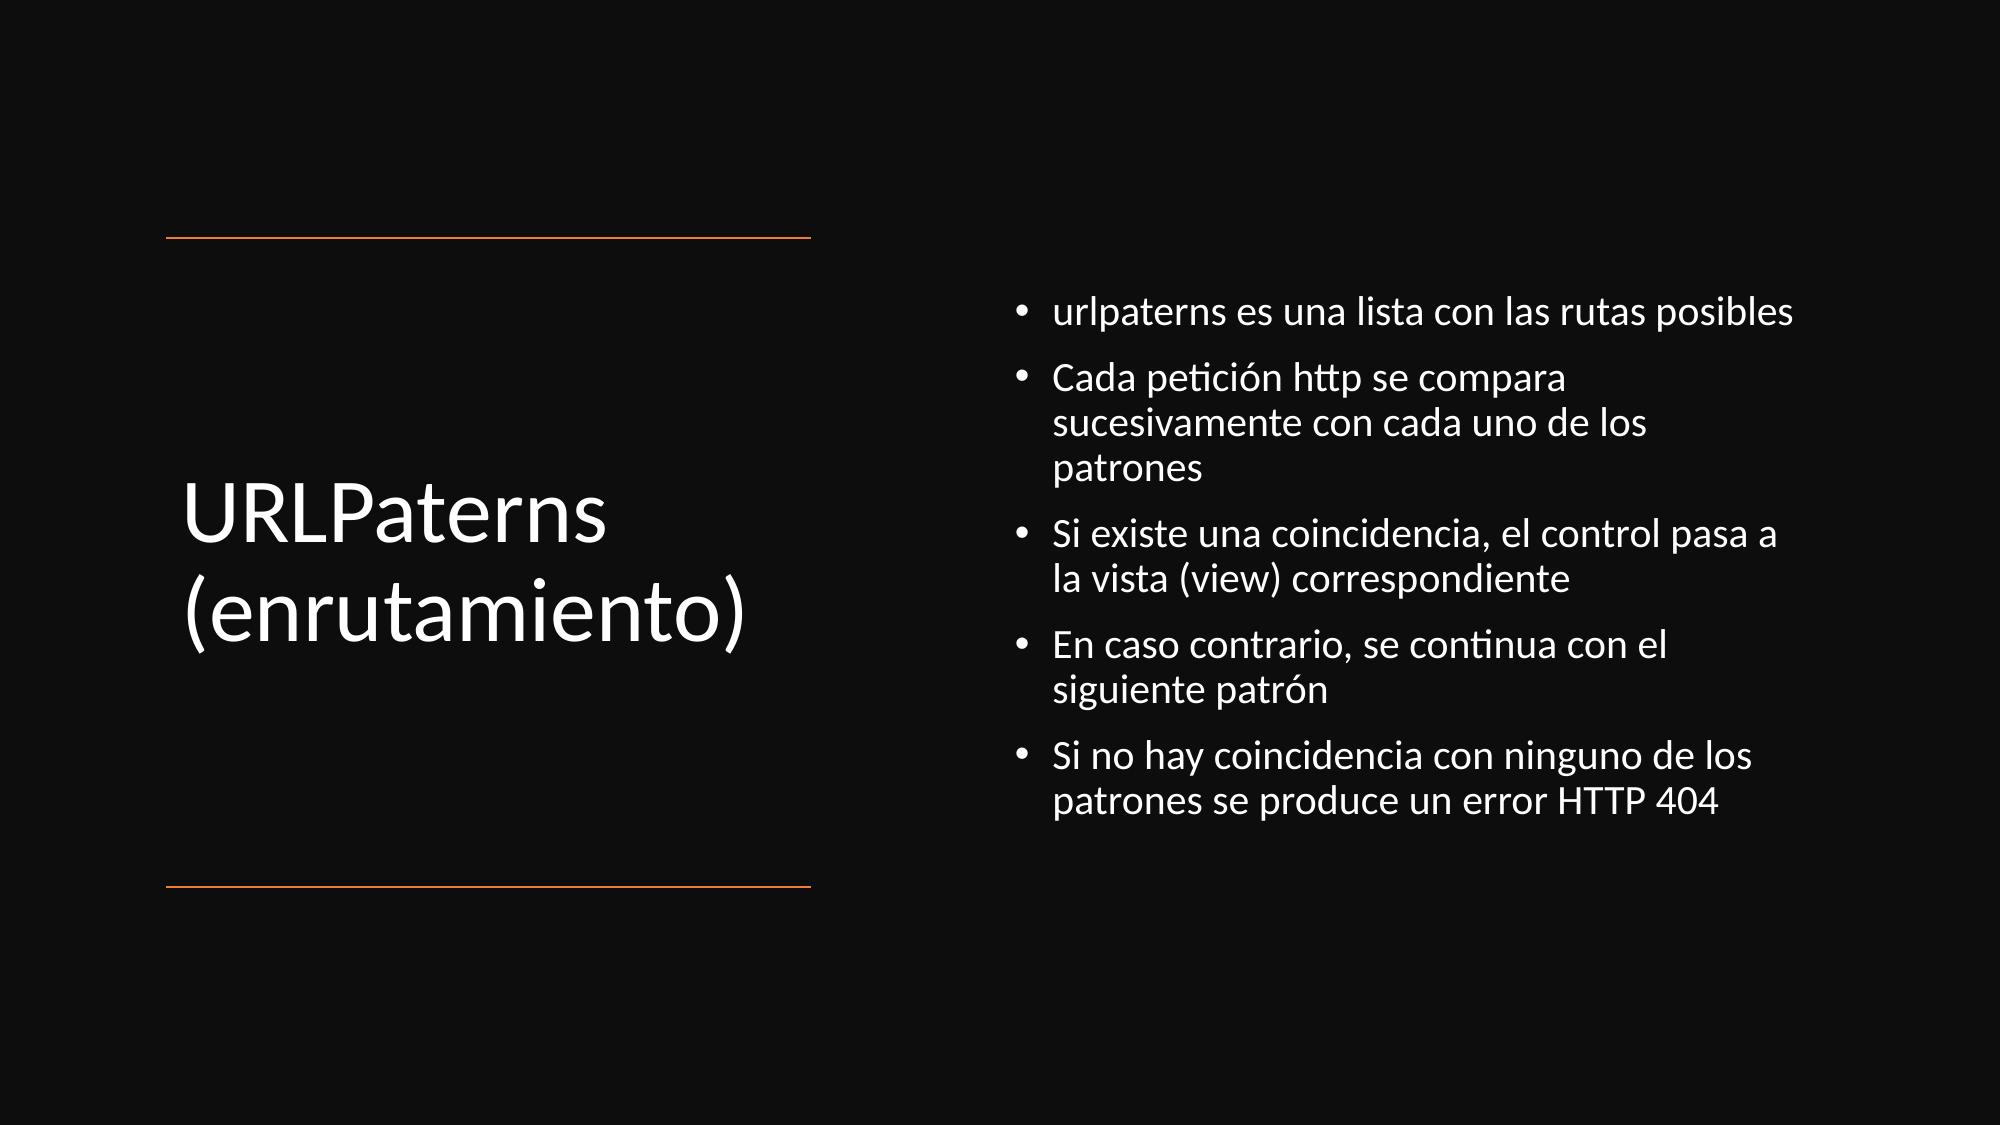

urlpaterns es una lista con las rutas posibles
Cada petición http se compara sucesivamente con cada uno de los patrones
Si existe una coincidencia, el control pasa a la vista (view) correspondiente
En caso contrario, se continua con el siguiente patrón
Si no hay coincidencia con ninguno de los patrones se produce un error HTTP 404
# URLPaterns (enrutamiento)